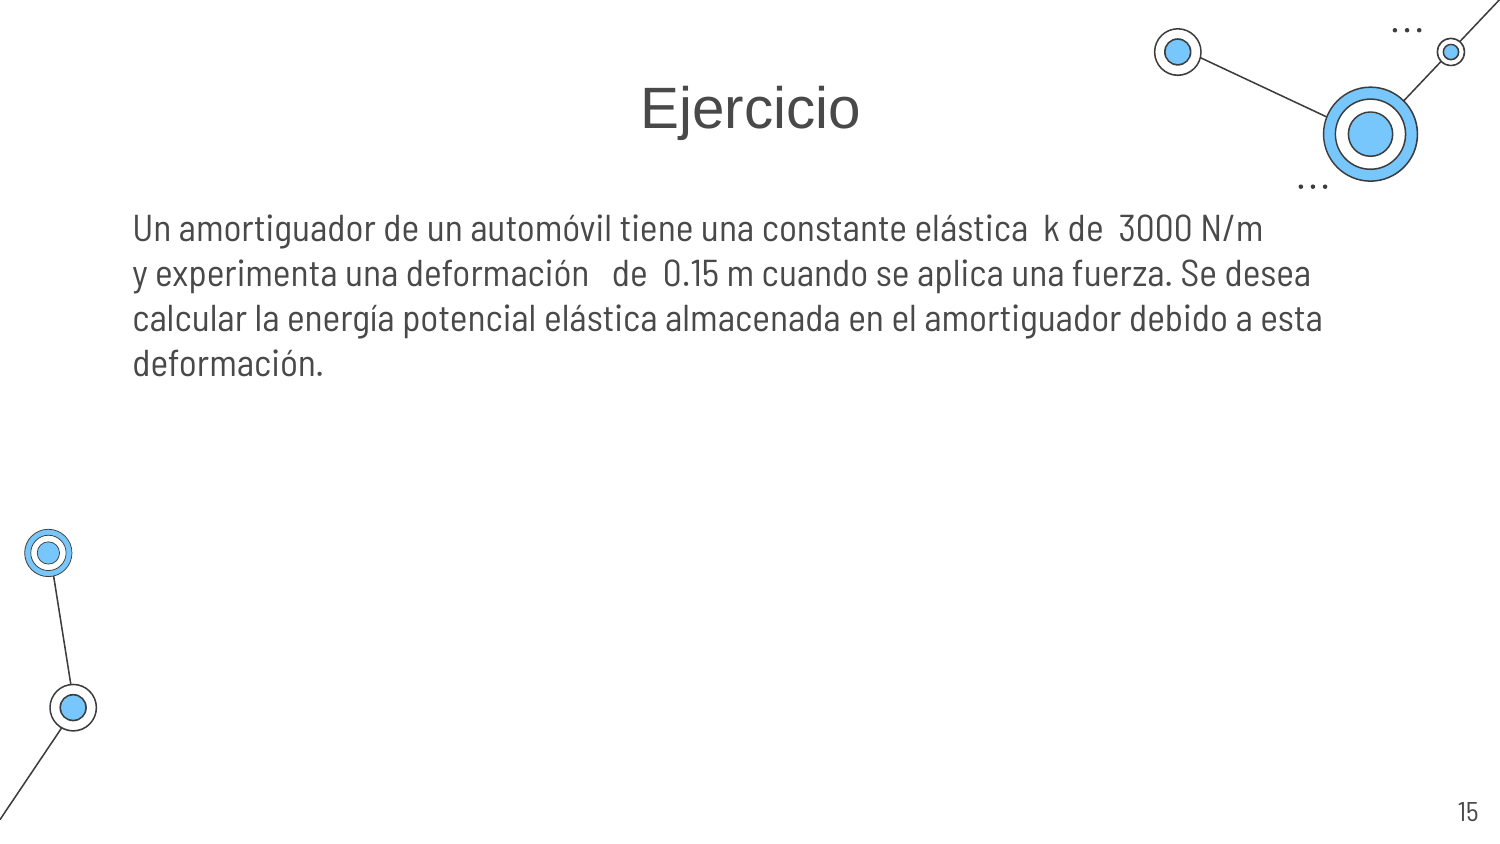

# Ejercicio
Un amortiguador de un automóvil tiene una constante elástica  k de  3000 N/m
y experimenta una deformación   de  0.15 m cuando se aplica una fuerza. Se desea calcular la energía potencial elástica almacenada en el amortiguador debido a esta deformación.

15